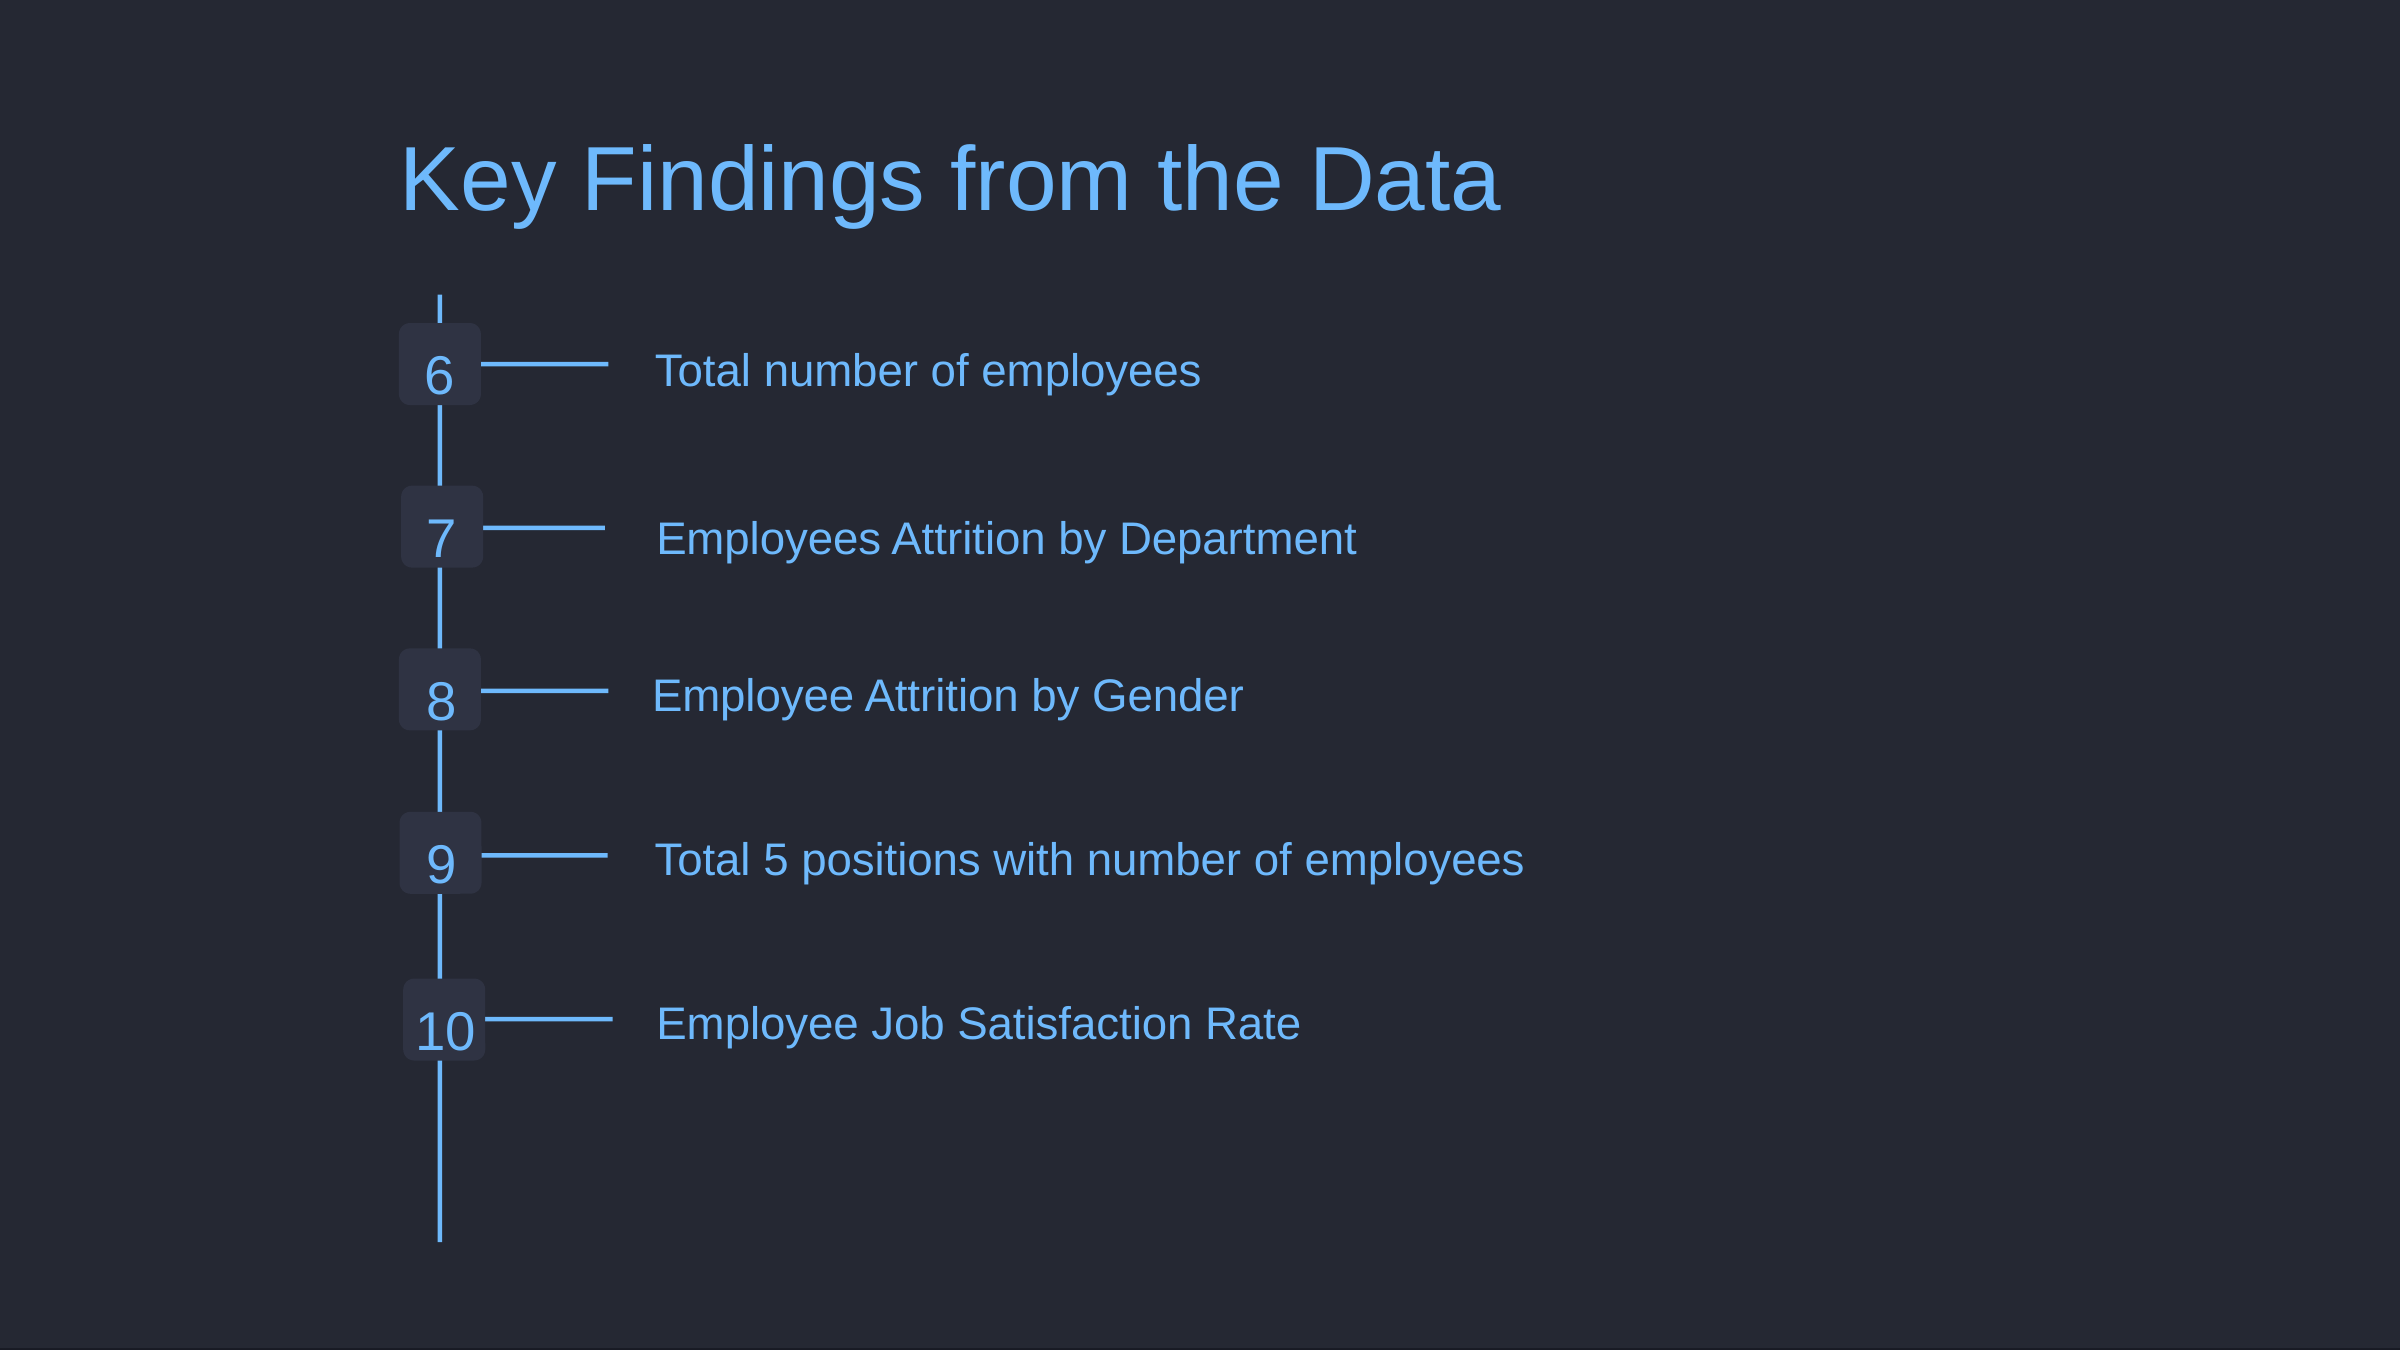

Key Findings from the Data

6
Total number of employees

7
Employees Attrition by Department

8
Employee Attrition by Gender

9
Total 5 positions with number of employees

Employee Job Satisfaction Rate
10